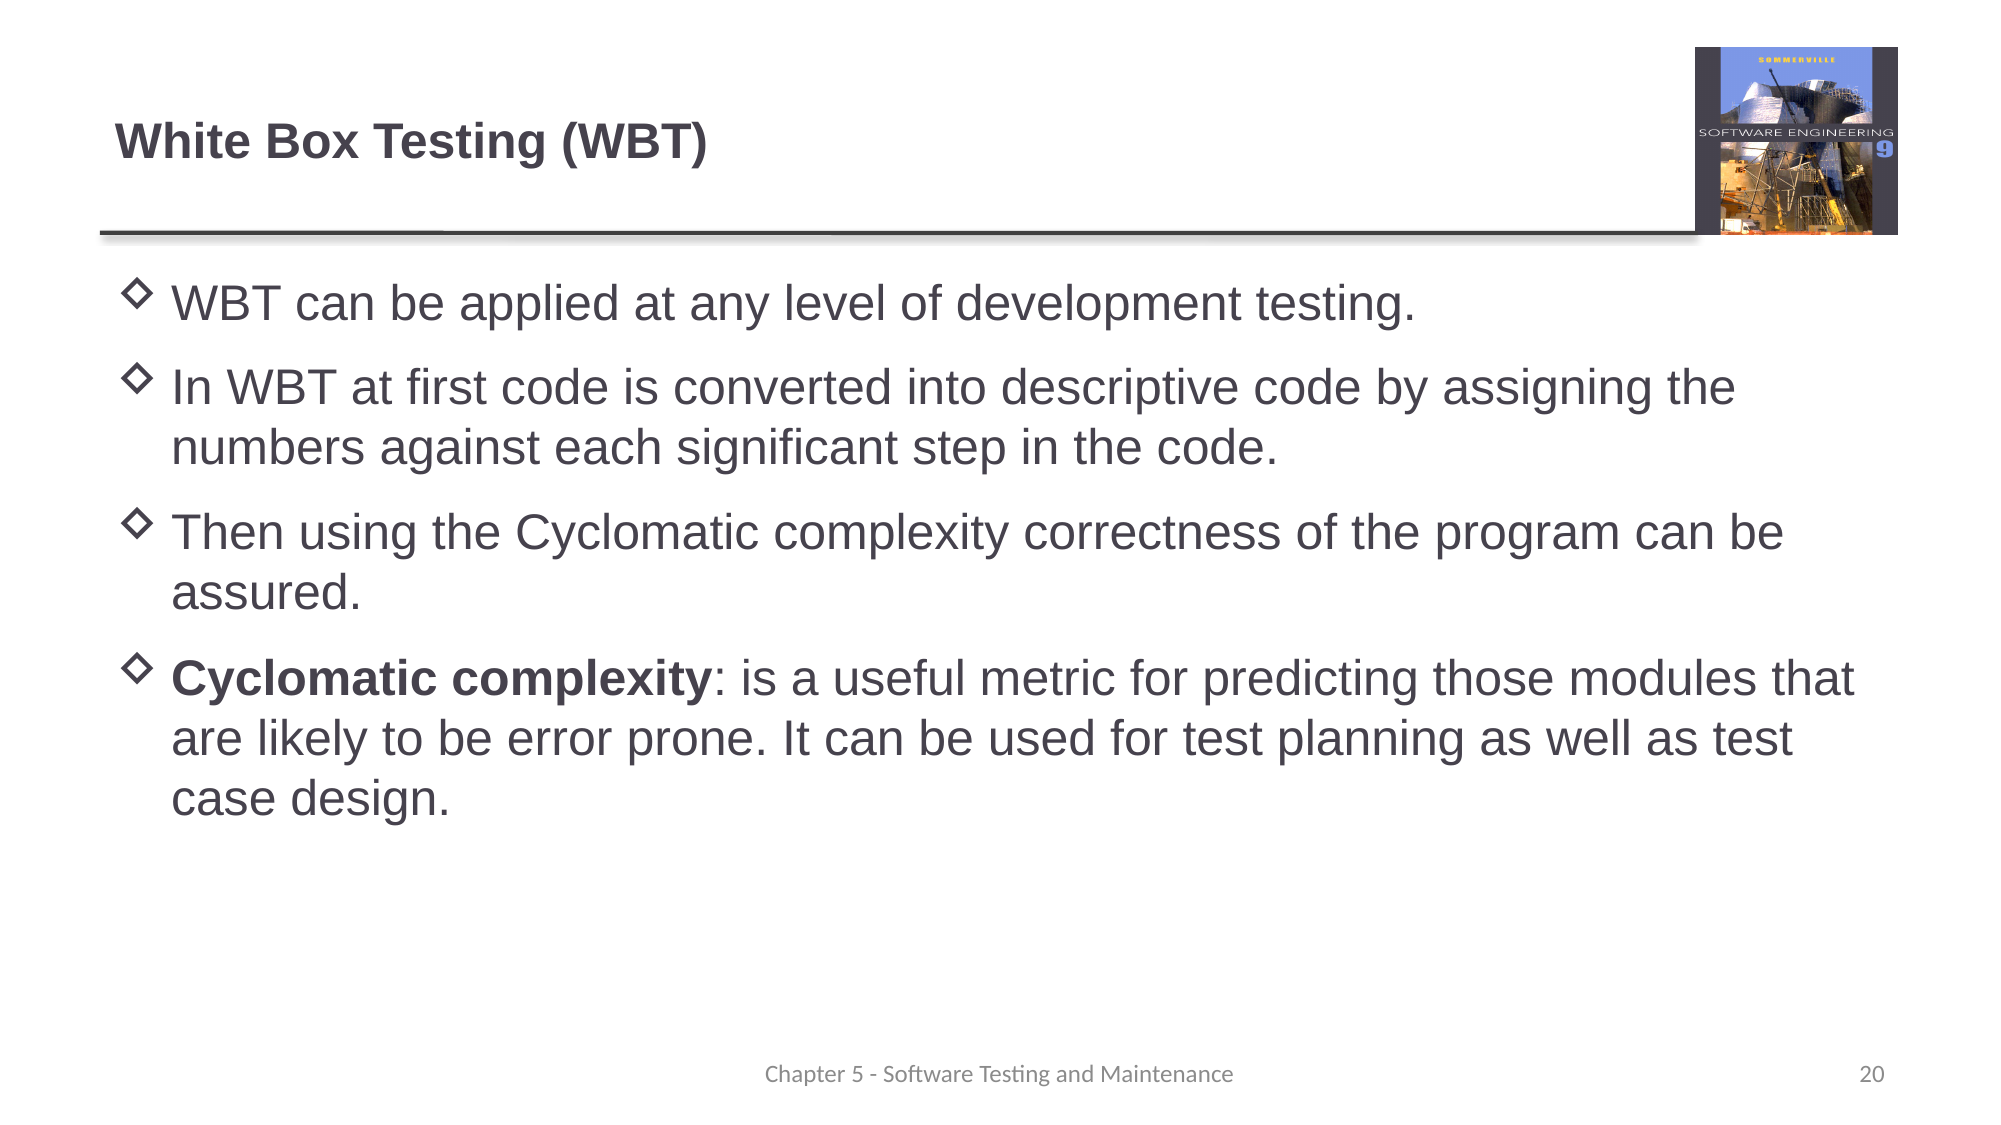

# White Box Testing (WBT)
WBT can be applied at any level of development testing.
In WBT at first code is converted into descriptive code by assigning the numbers against each significant step in the code.
Then using the Cyclomatic complexity correctness of the program can be assured.
Cyclomatic complexity: is a useful metric for predicting those modules that are likely to be error prone. It can be used for test planning as well as test case design.
Chapter 5 - Software Testing and Maintenance
20